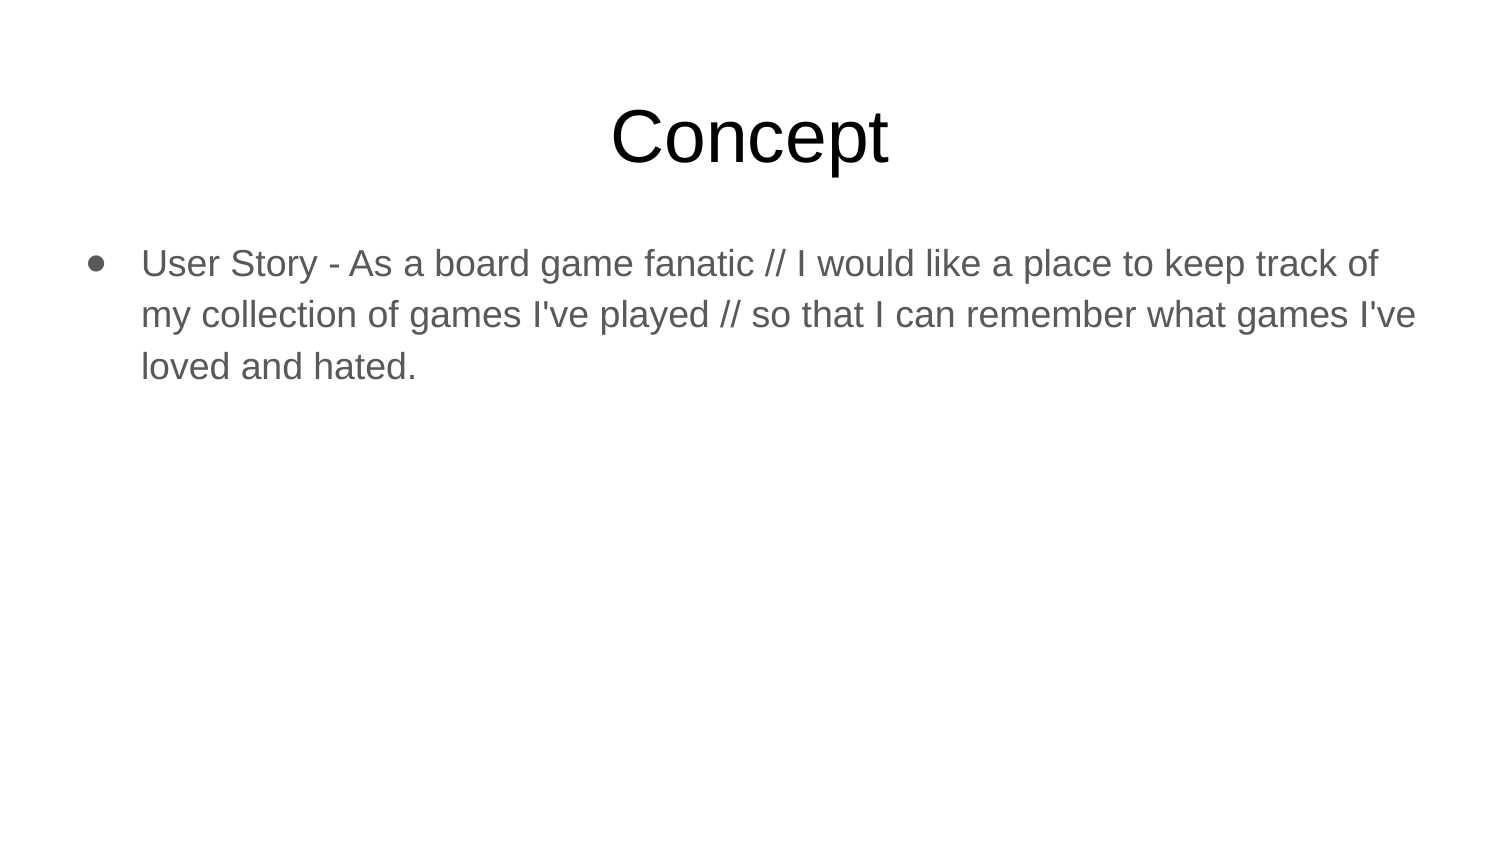

# Concept
User Story - As a board game fanatic // I would like a place to keep track of my collection of games I've played // so that I can remember what games I've loved and hated.